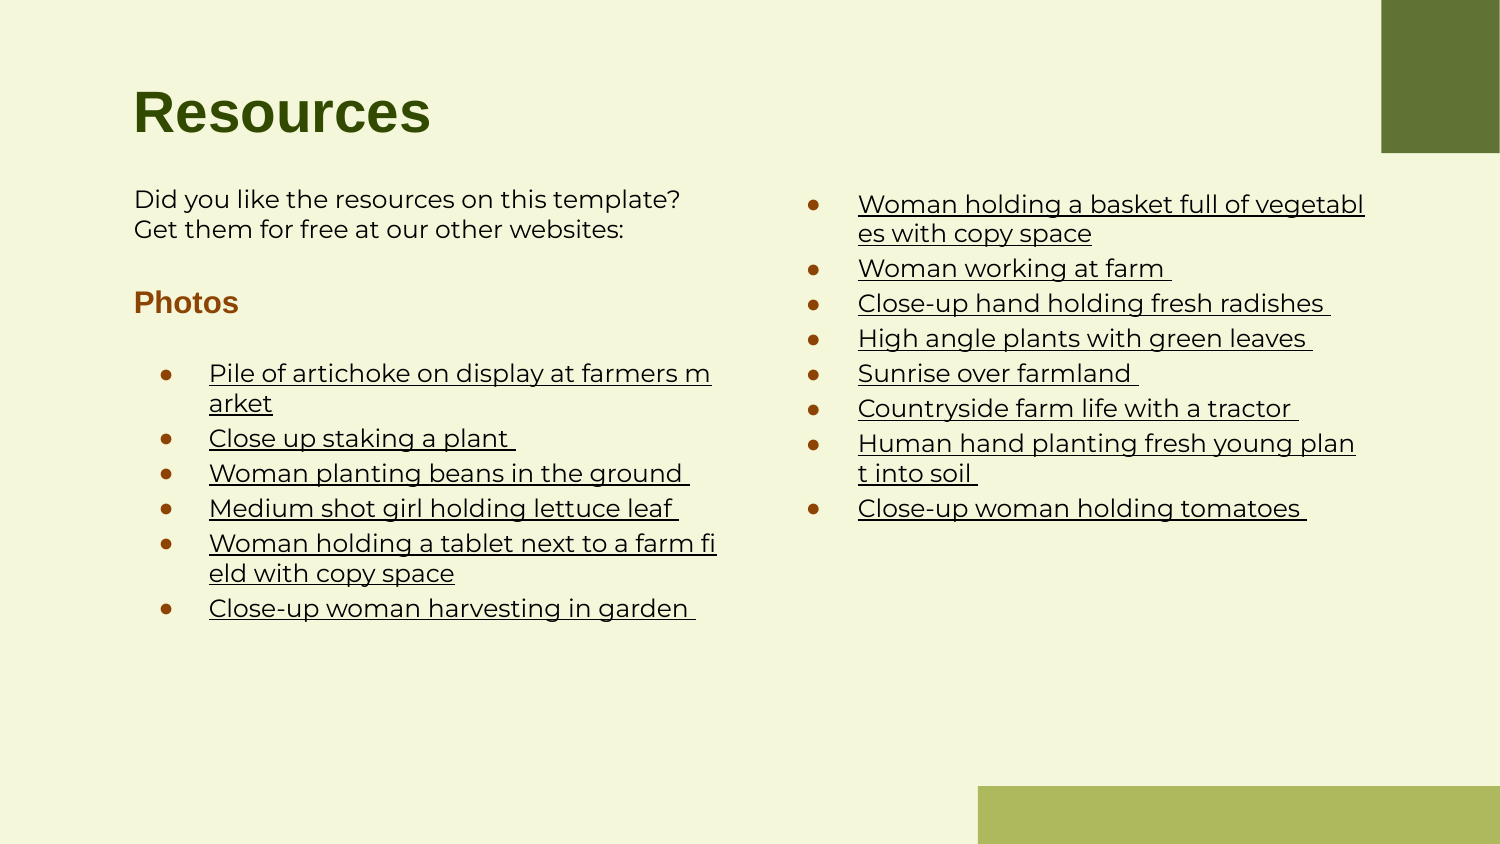

# Resources
Did you like the resources on this template? Get them for free at our other websites:
Photos
Pile of artichoke on display at farmers market
Close up staking a plant
Woman planting beans in the ground
Medium shot girl holding lettuce leaf
Woman holding a tablet next to a farm field with copy space
Close-up woman harvesting in garden
Woman holding a basket full of vegetables with copy space
Woman working at farm
Close-up hand holding fresh radishes
High angle plants with green leaves
Sunrise over farmland
Countryside farm life with a tractor
Human hand planting fresh young plant into soil
Close-up woman holding tomatoes